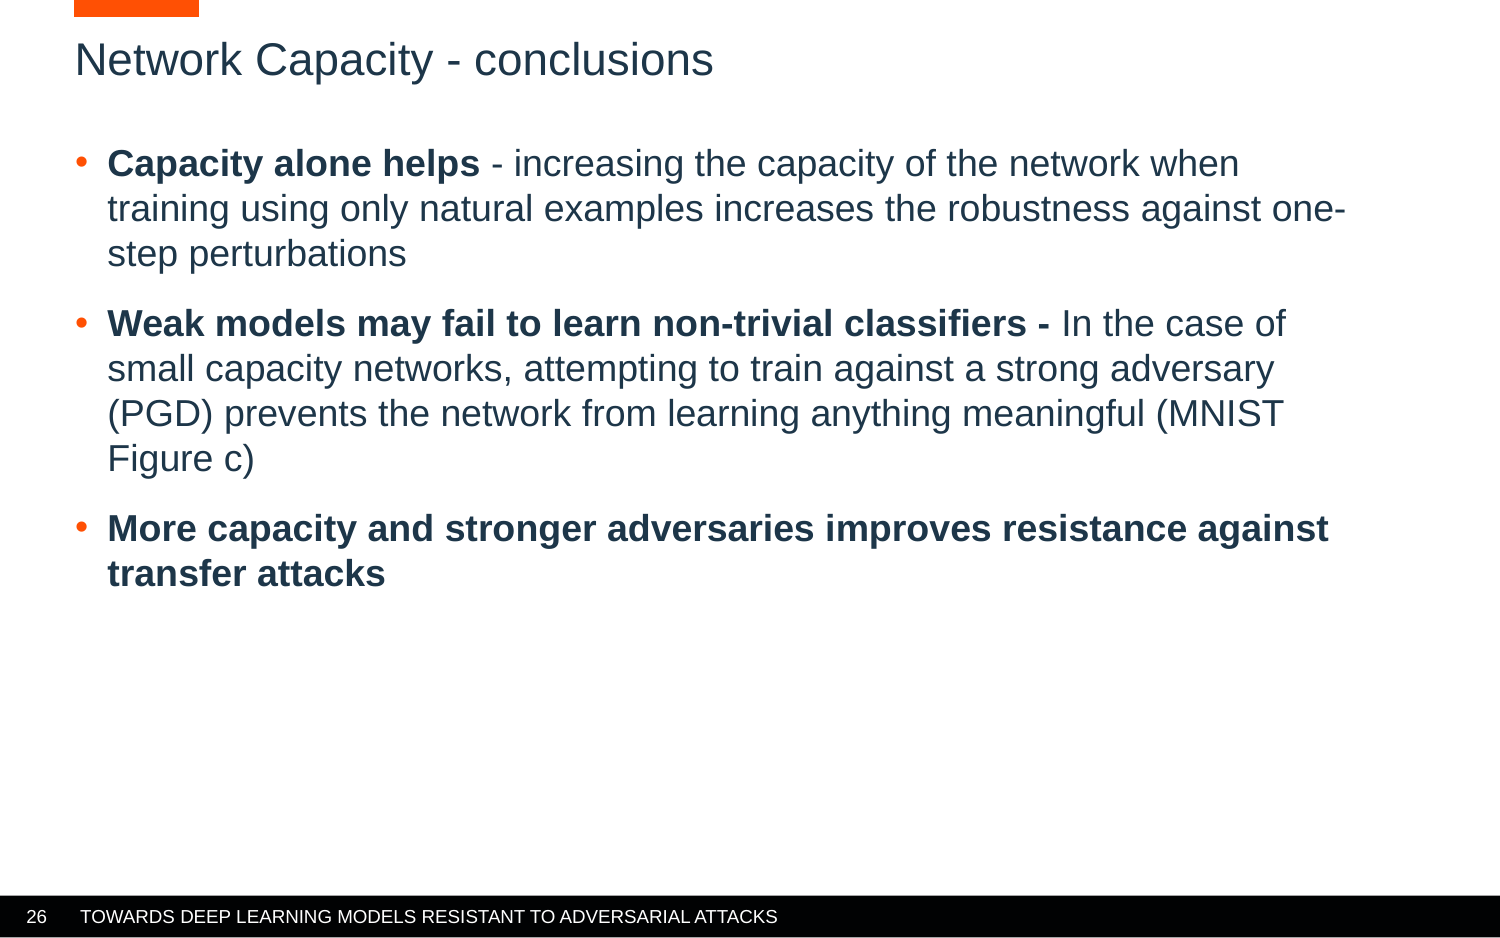

# Network Capacity - conclusions
Capacity alone helps - increasing the capacity of the network when training using only natural examples increases the robustness against one-step perturbations
Weak models may fail to learn non-trivial classifiers - In the case of small capacity networks, attempting to train against a strong adversary (PGD) prevents the network from learning anything meaningful (MNIST Figure c)
More capacity and stronger adversaries improves resistance against transfer attacks